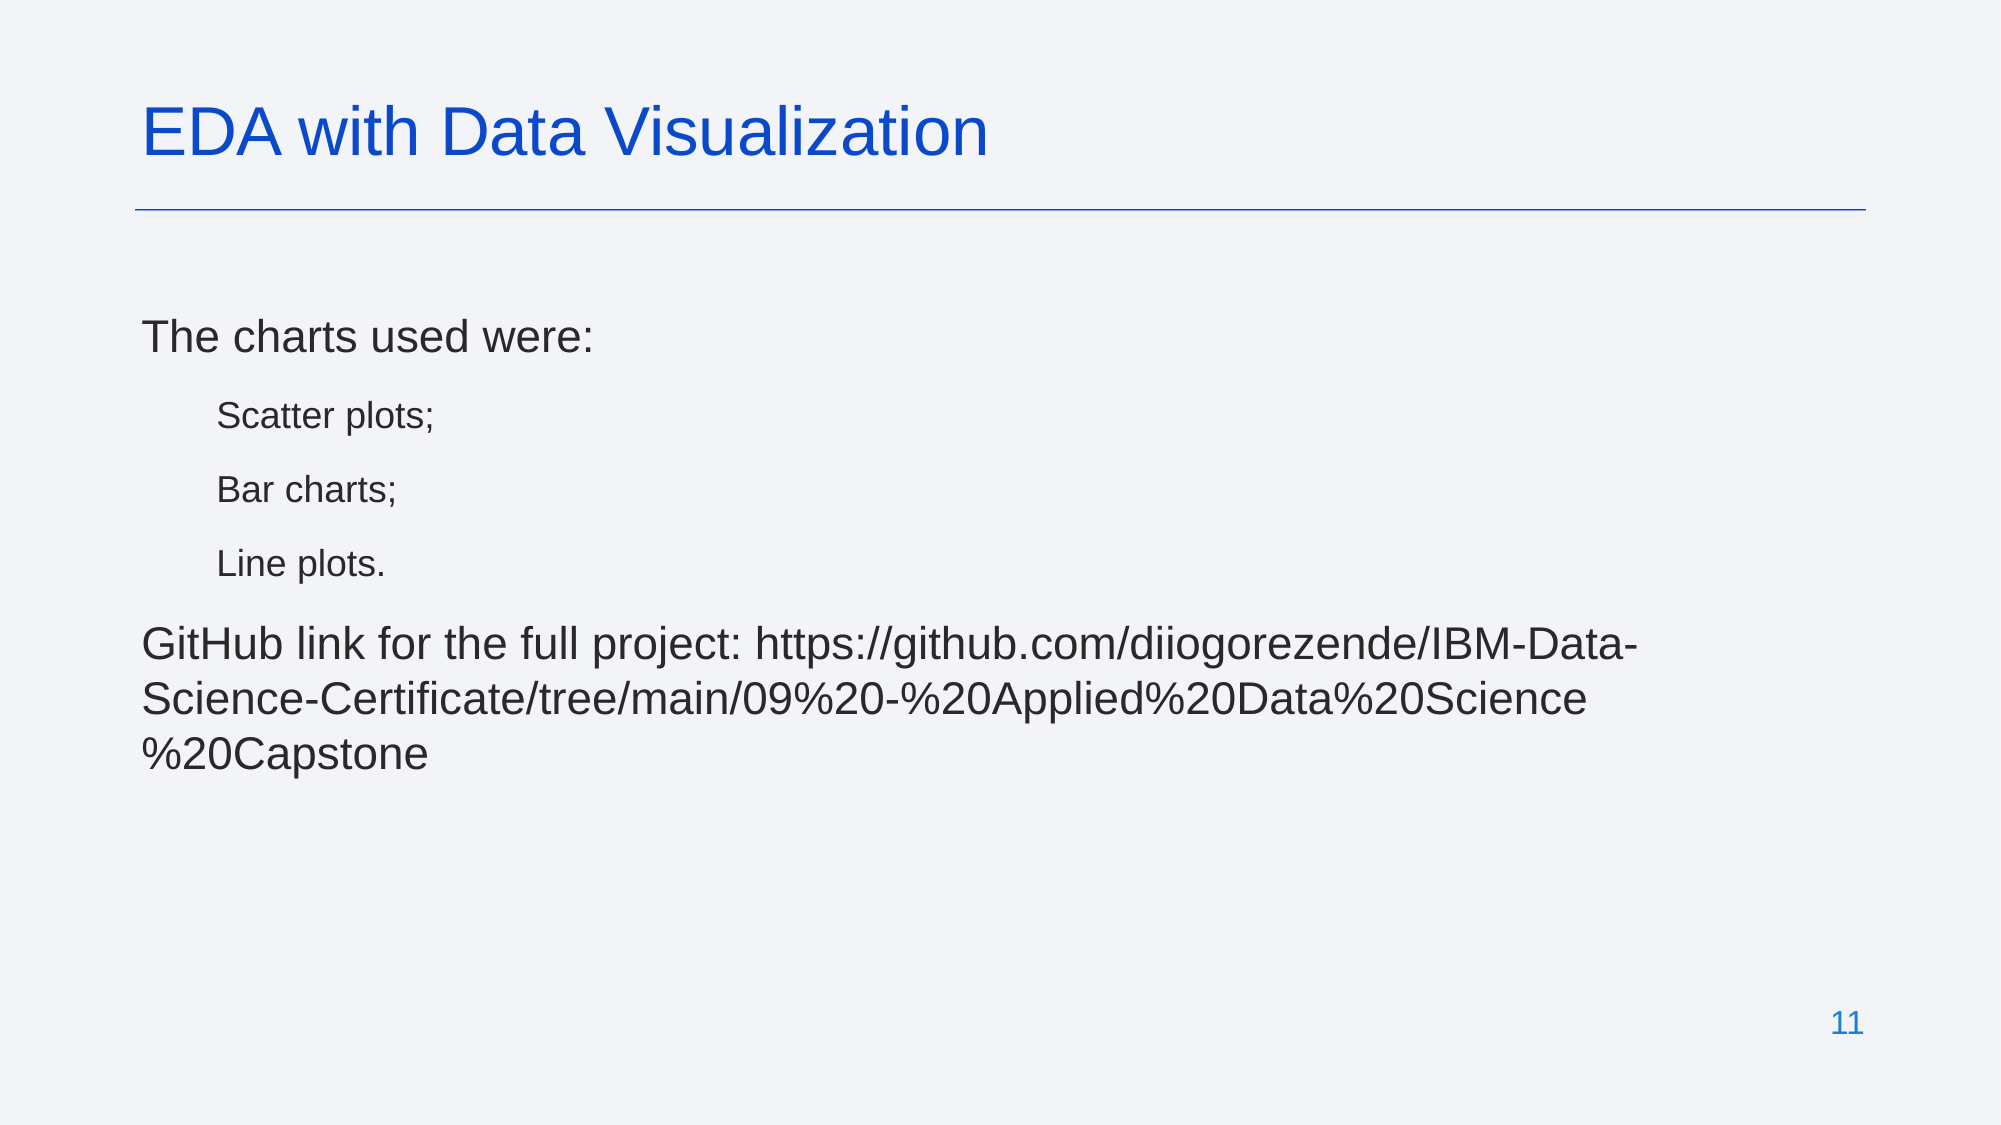

EDA with Data Visualization
The charts used were:
Scatter plots;
Bar charts;
Line plots.
GitHub link for the full project: https://github.com/diiogorezende/IBM-Data-Science-Certificate/tree/main/09%20-%20Applied%20Data%20Science%20Capstone
11